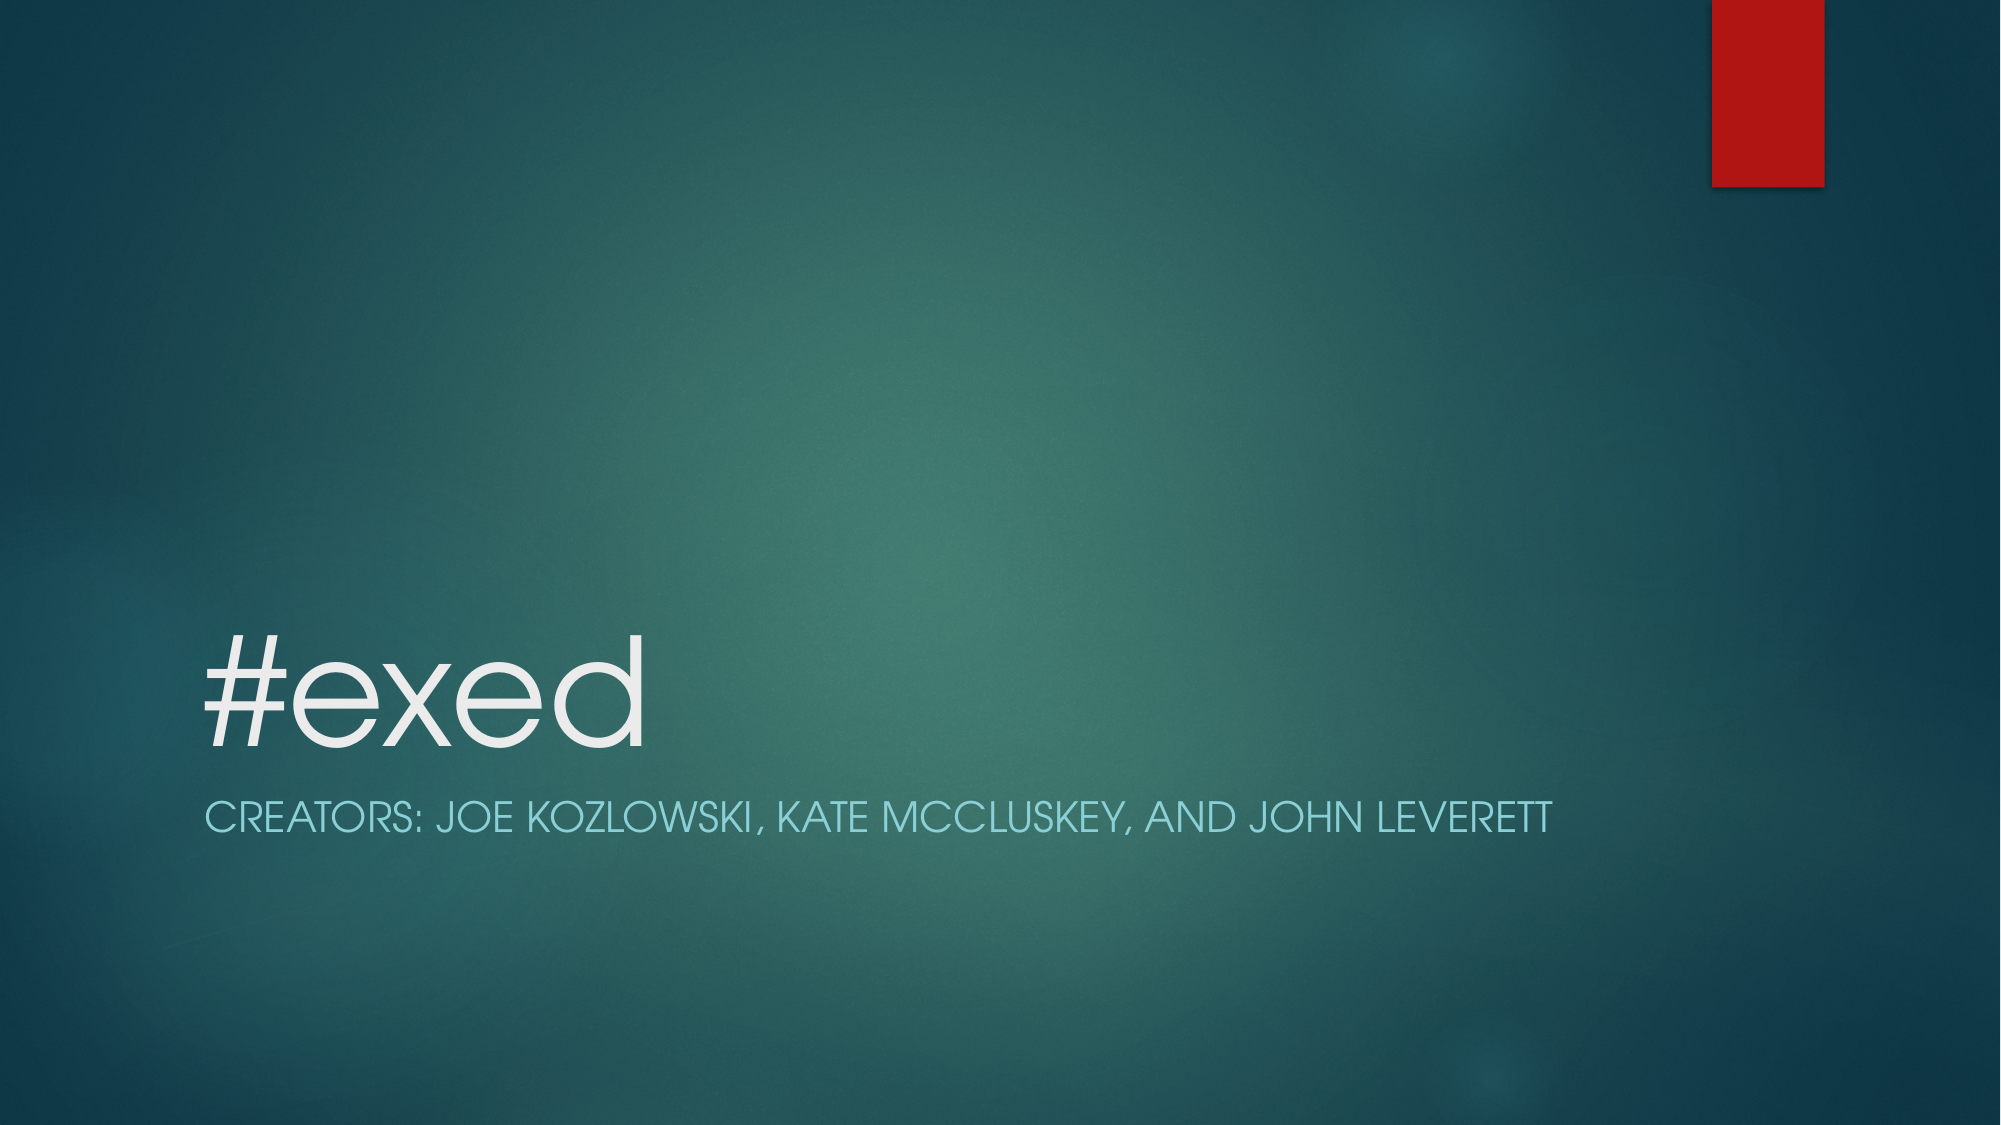

# #exed
Creators: Joe Kozlowski, Kate McCluskey, and John Leverett